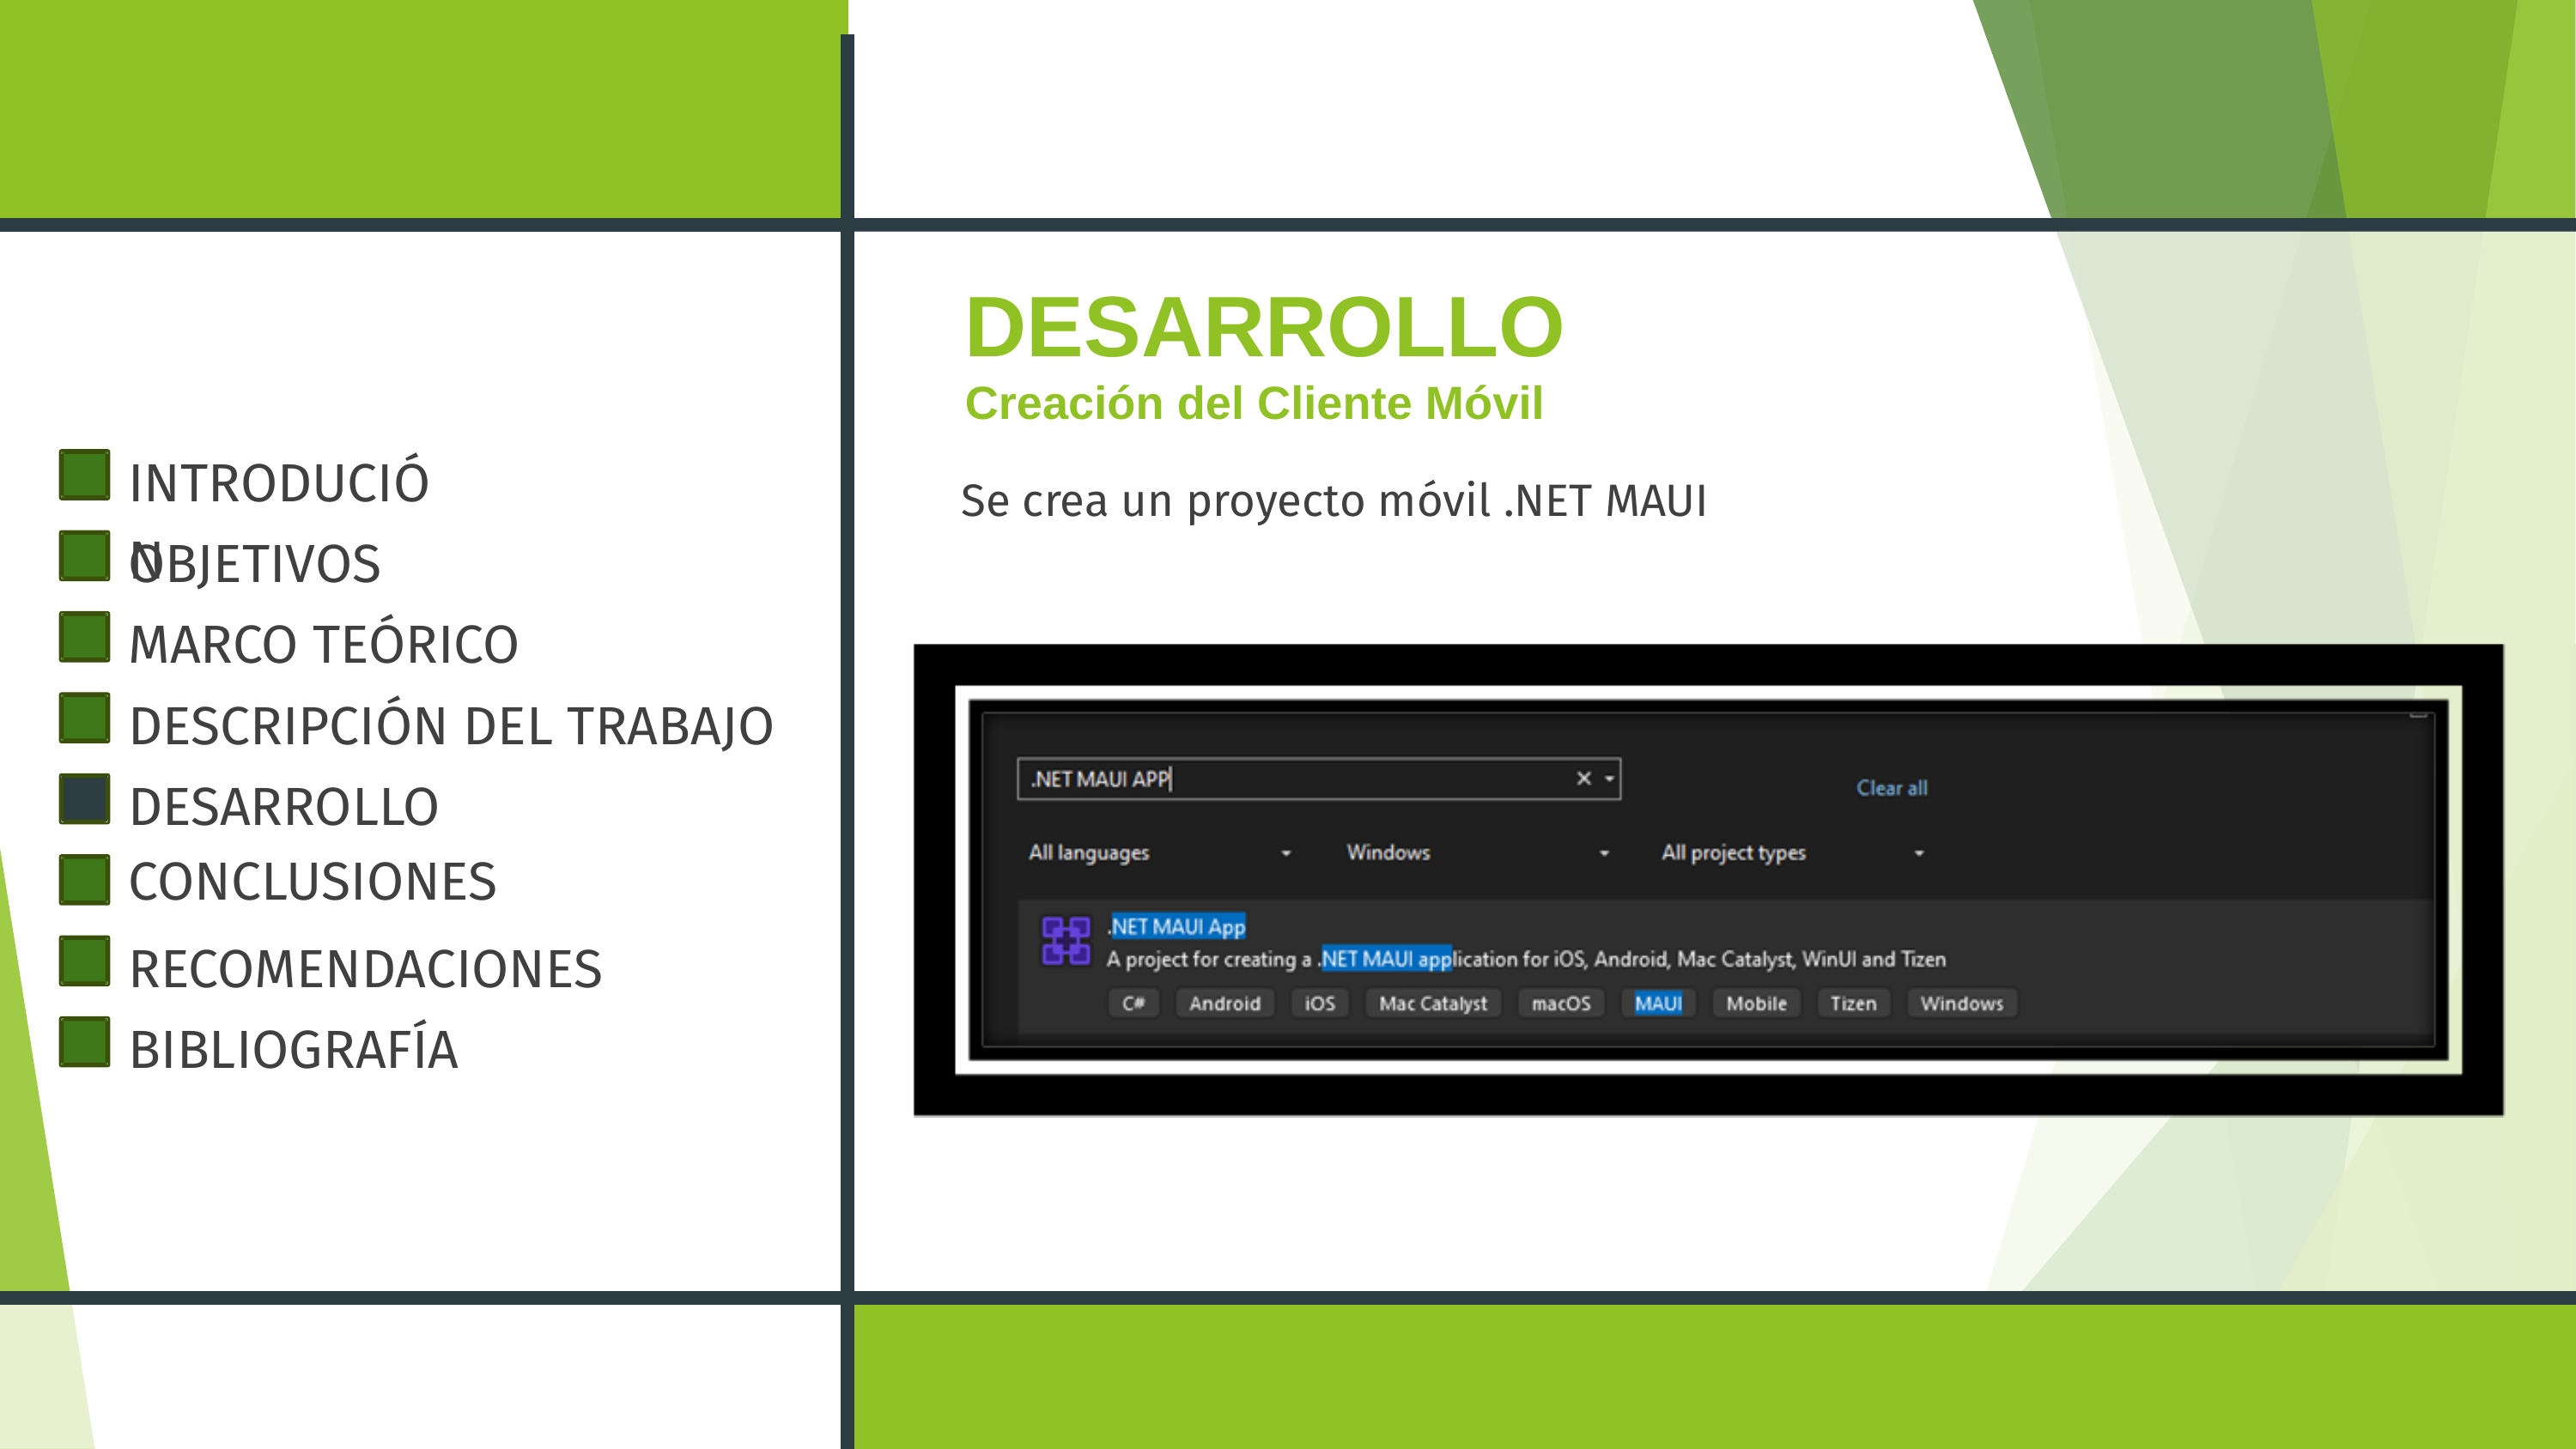

DESARROLLO
Creación del Cliente Móvil
INTRODUCIÓN

OBJETIVOS

MARCO TEÓRICO

DESCRIPCIÓN DEL TRABAJO

DESARROLLO

CONCLUSIONES

RECOMENDACIONES

BIBLIOGRAFÍA

Se crea un proyecto móvil .NET MAUI